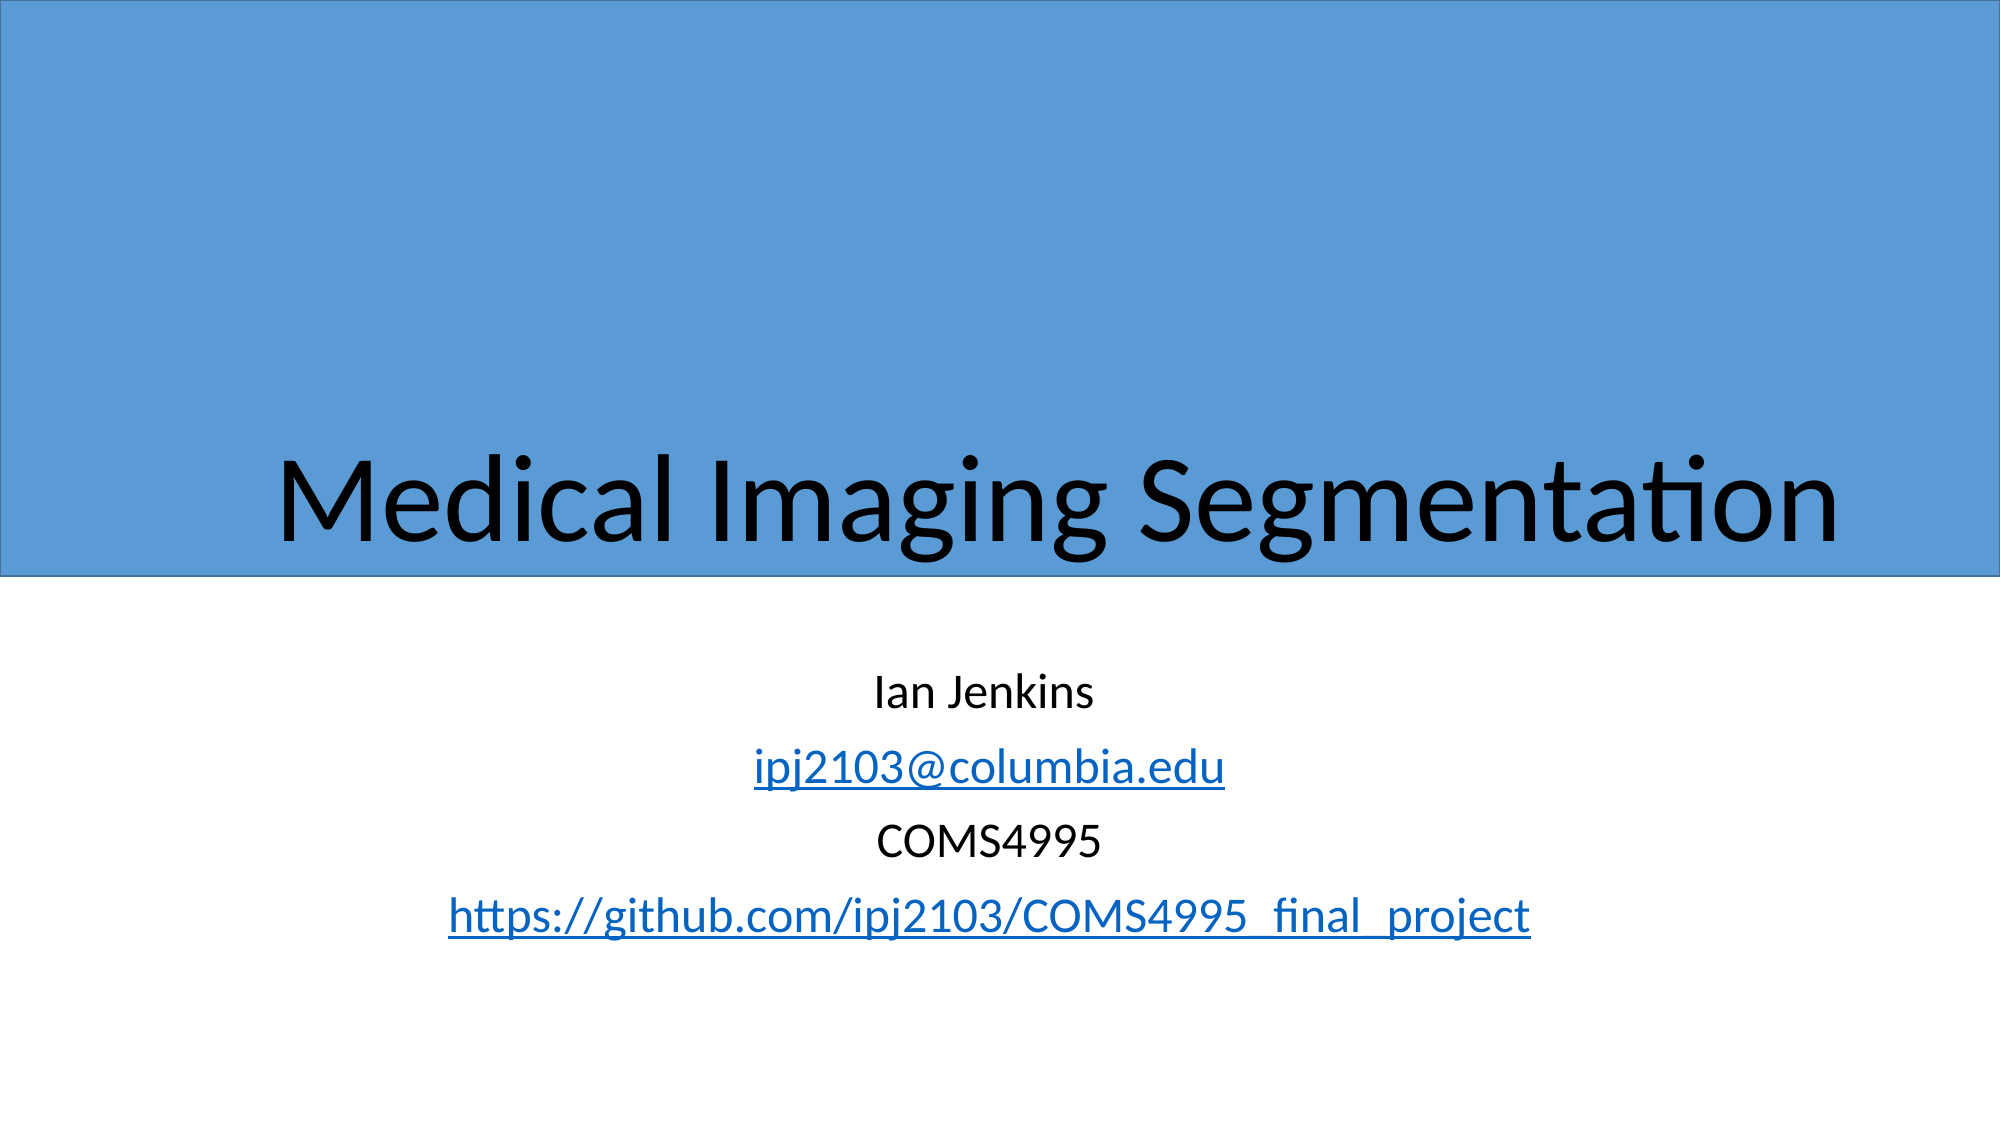

# Medical Imaging Segmentation
Ian Jenkins
ipj2103@columbia.edu
COMS4995
https://github.com/ipj2103/COMS4995_final_project